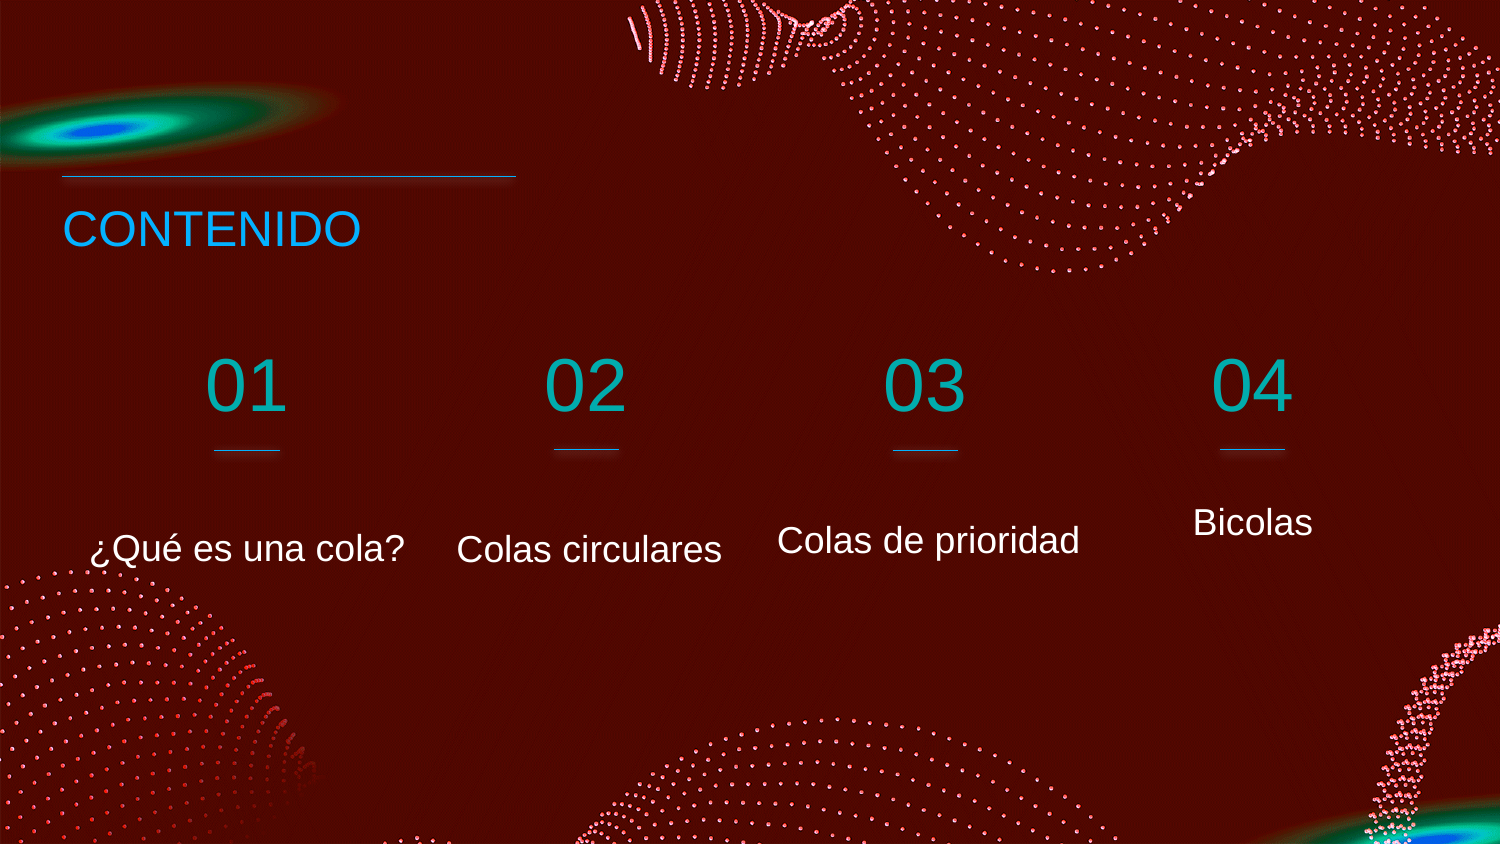

CONTENIDO
02
04
01
03
Bicolas
Colas de prioridad
¿Qué es una cola?
# Colas circulares